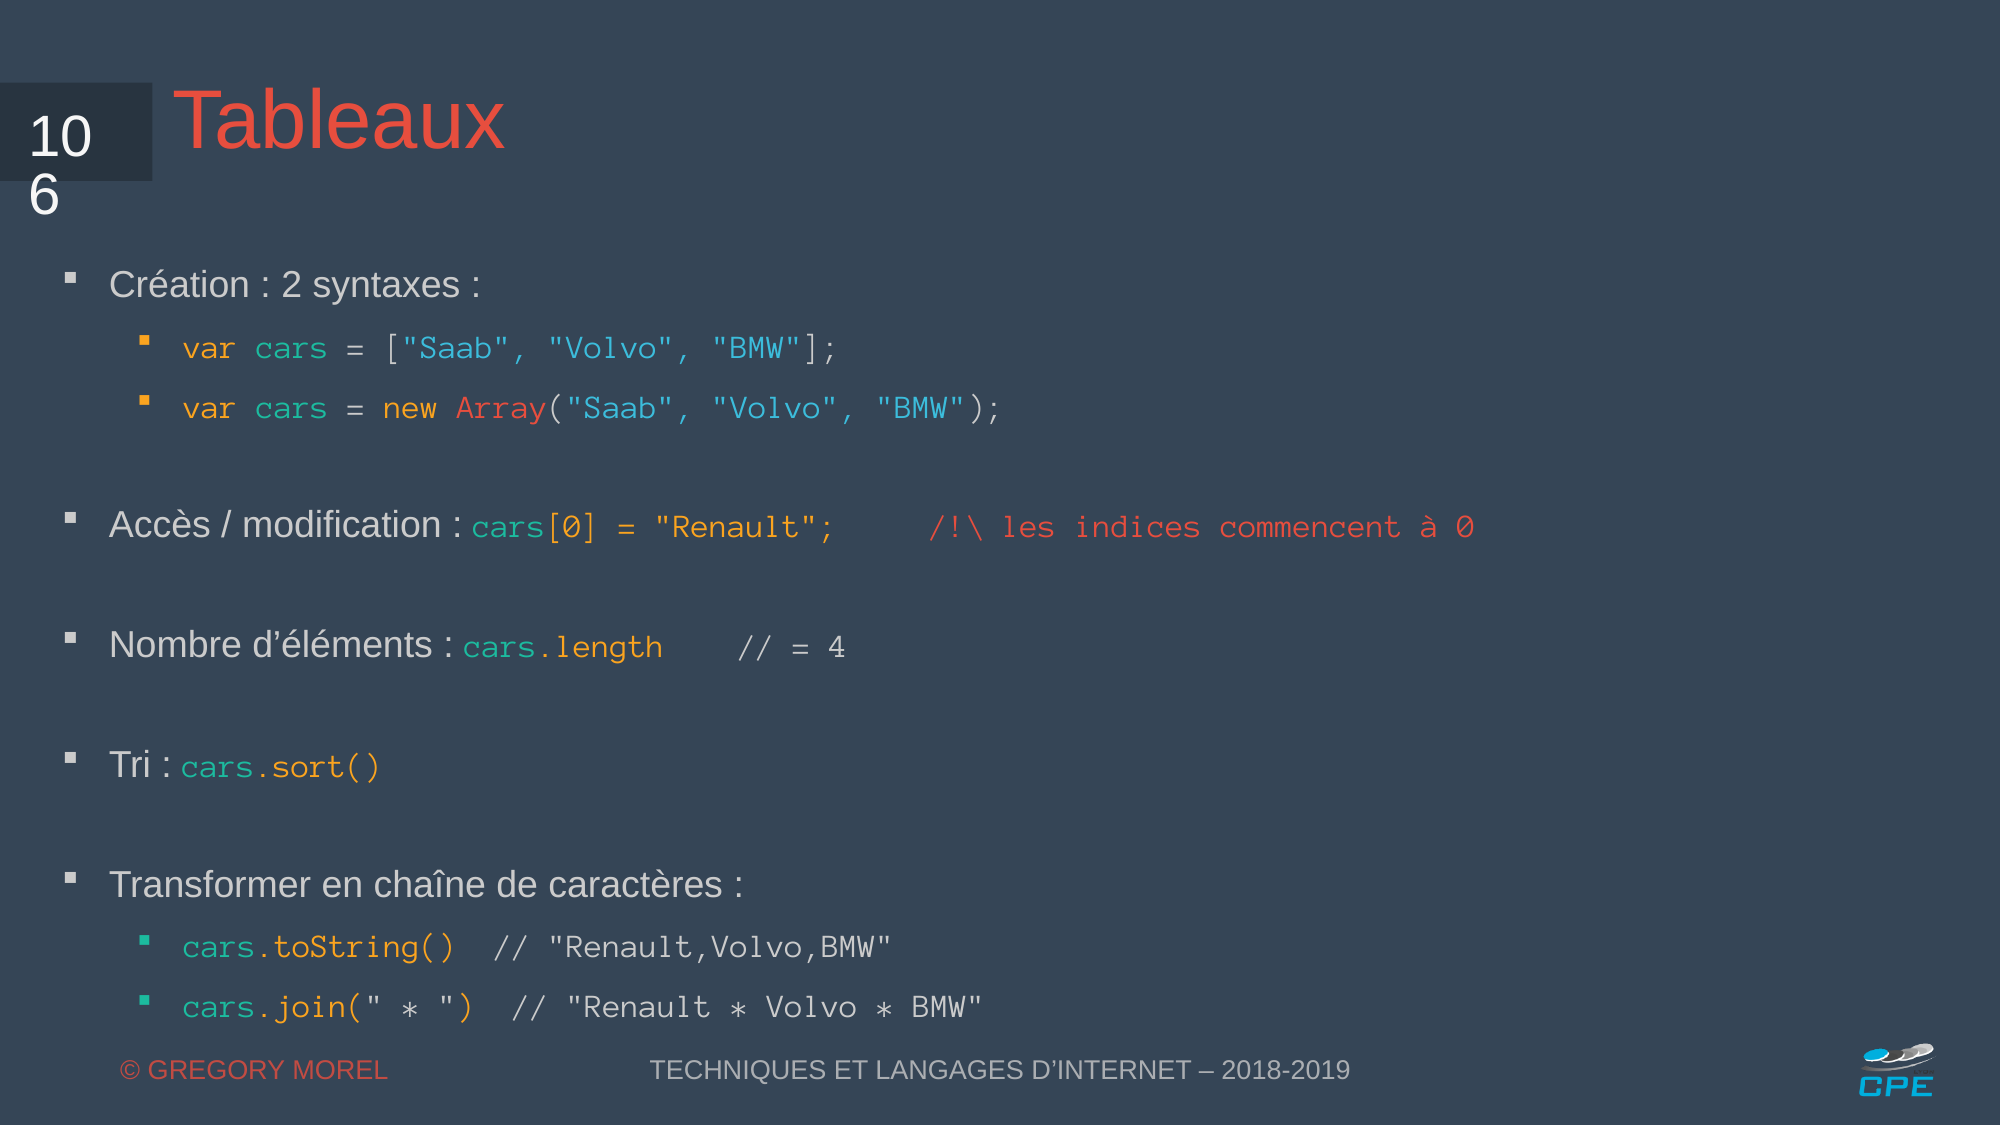

# Tableaux
106
Création : 2 syntaxes :
var cars = ["Saab", "Volvo", "BMW"];
var cars = new Array("Saab", "Volvo", "BMW");

Accès / modification : cars[0] = "Renault";     /!\ les indices commencent à 0

Nombre d’éléments : cars.length    // = 4

Tri : cars.sort()

Transformer en chaîne de caractères :
cars.toString()  // "Renault,Volvo,BMW"
cars.join(" * ")  // "Renault * Volvo * BMW"